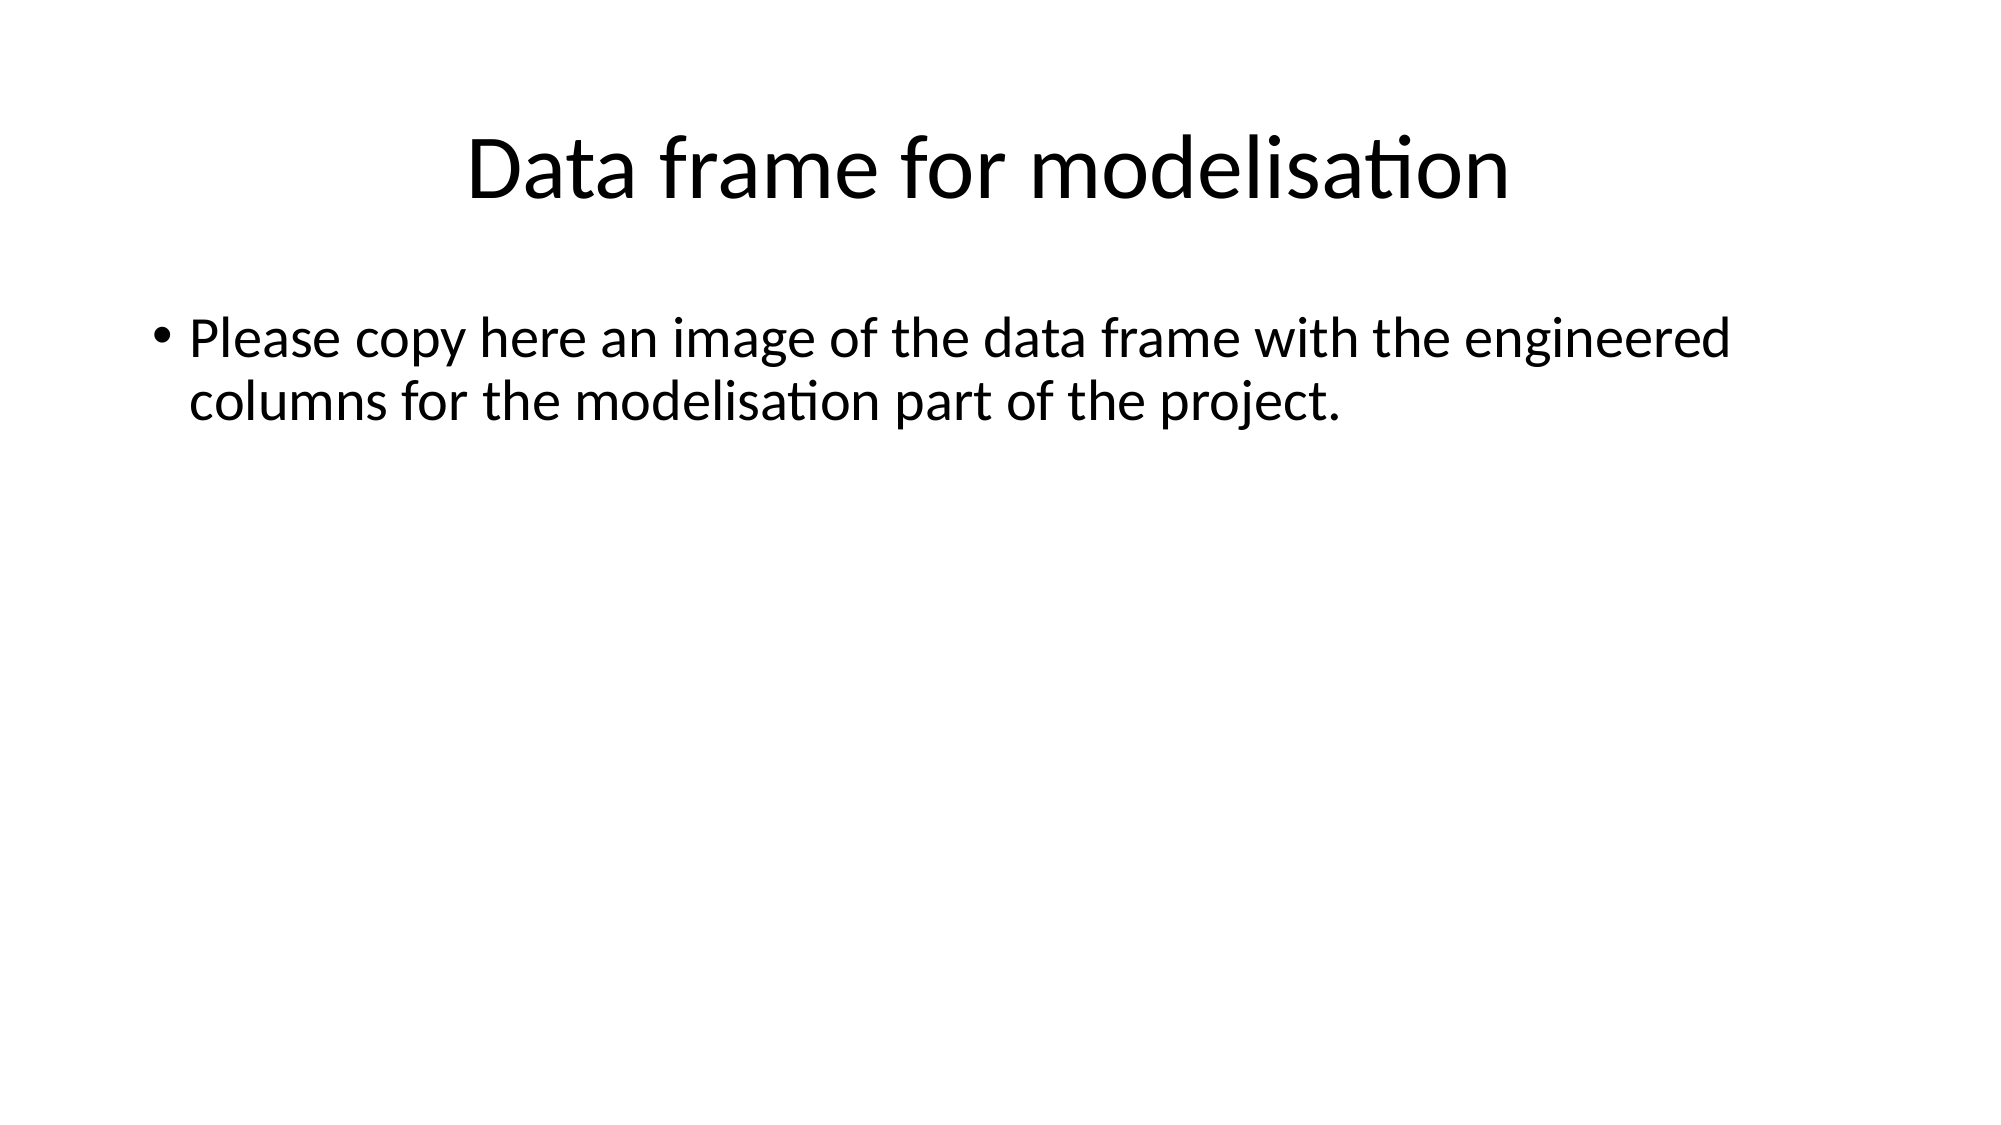

# Data frame for modelisation
Please copy here an image of the data frame with the engineered columns for the modelisation part of the project.